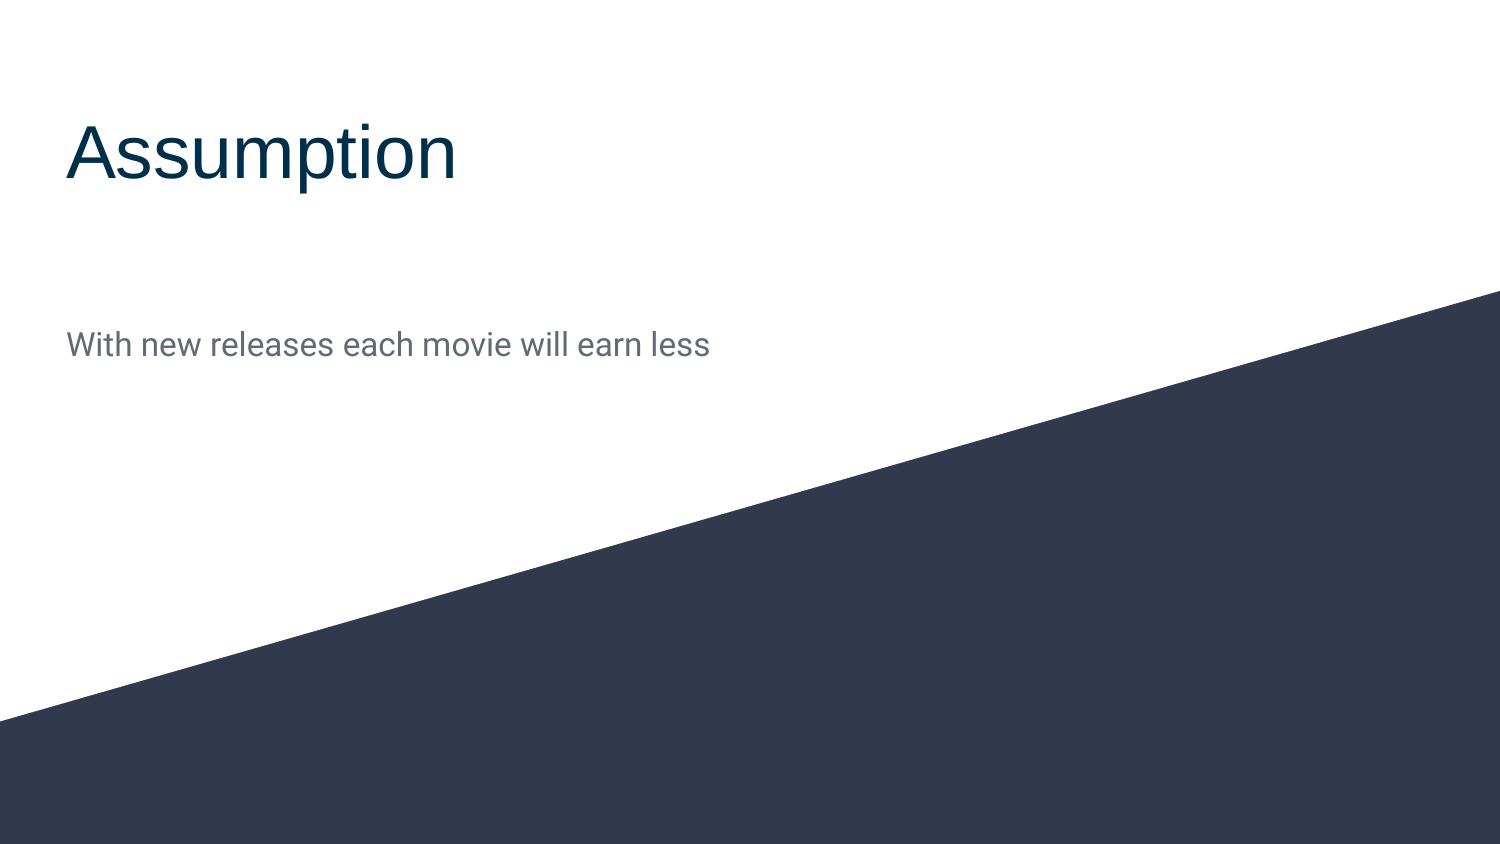

# Assumption
With new releases each movie will earn less